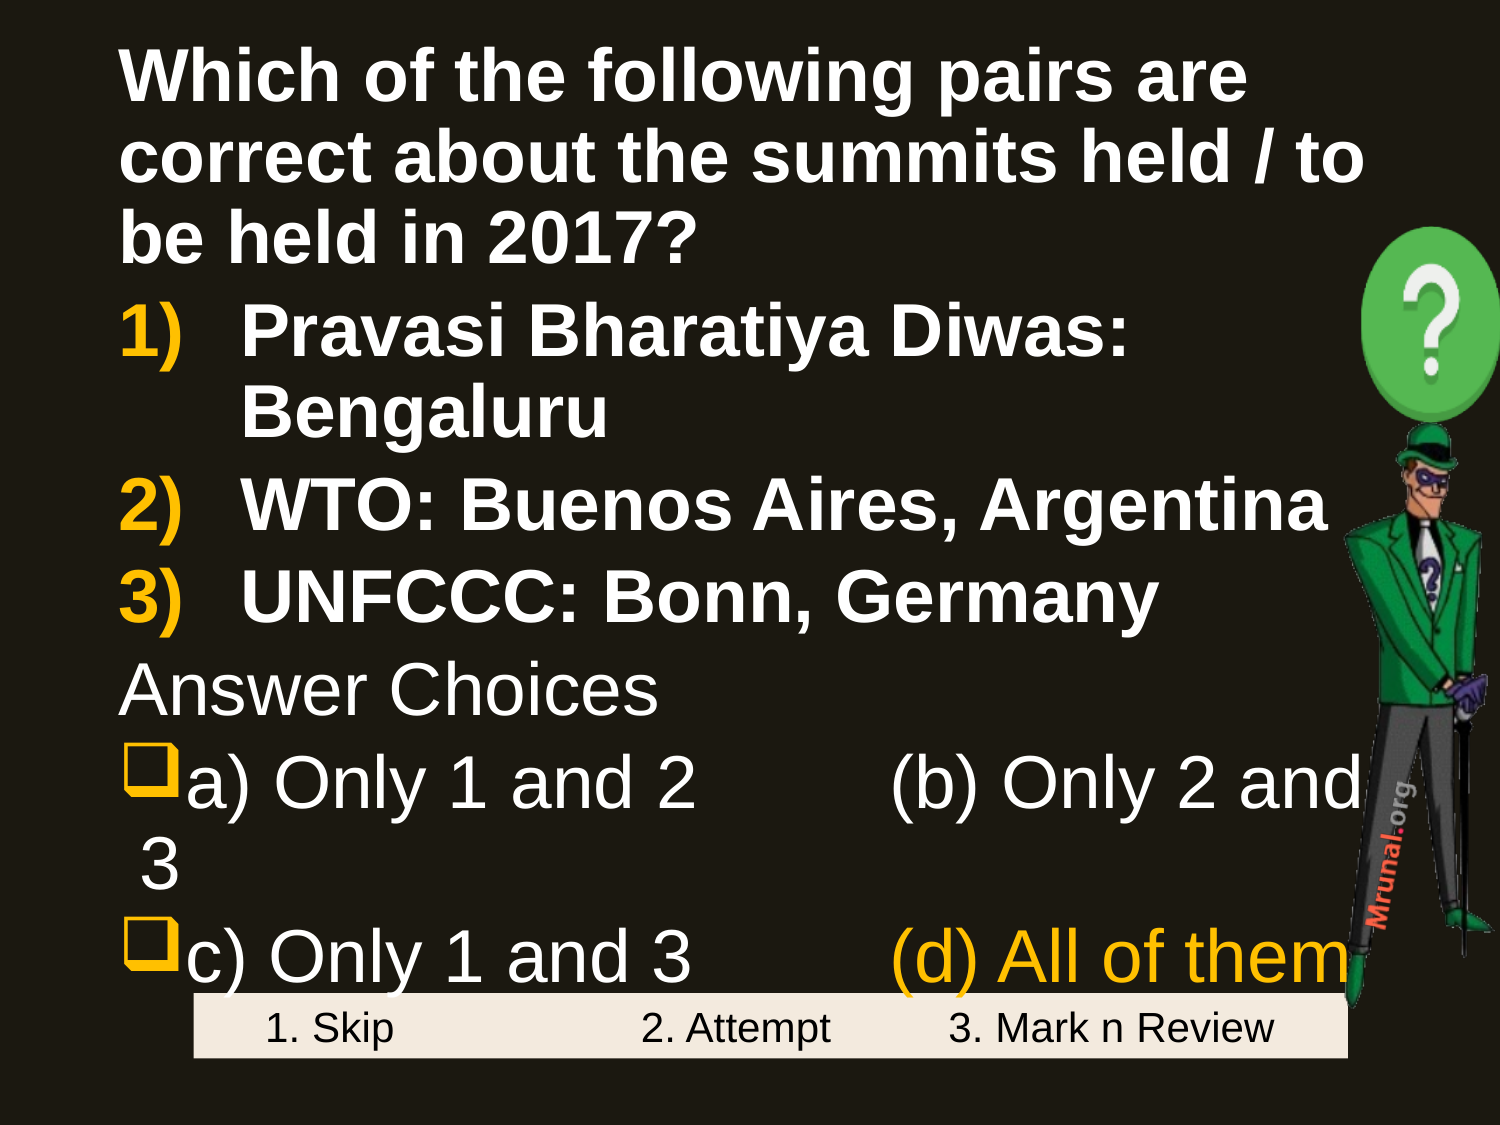

Which of the following pairs are correct about the summits held / to be held in 2017?
Pravasi Bharatiya Diwas: Bengaluru
WTO: Buenos Aires, Argentina
UNFCCC: Bonn, Germany
Answer Choices
a) Only 1 and 2 		(b) Only 2 and 3
c) Only 1 and 3		(d) All of them